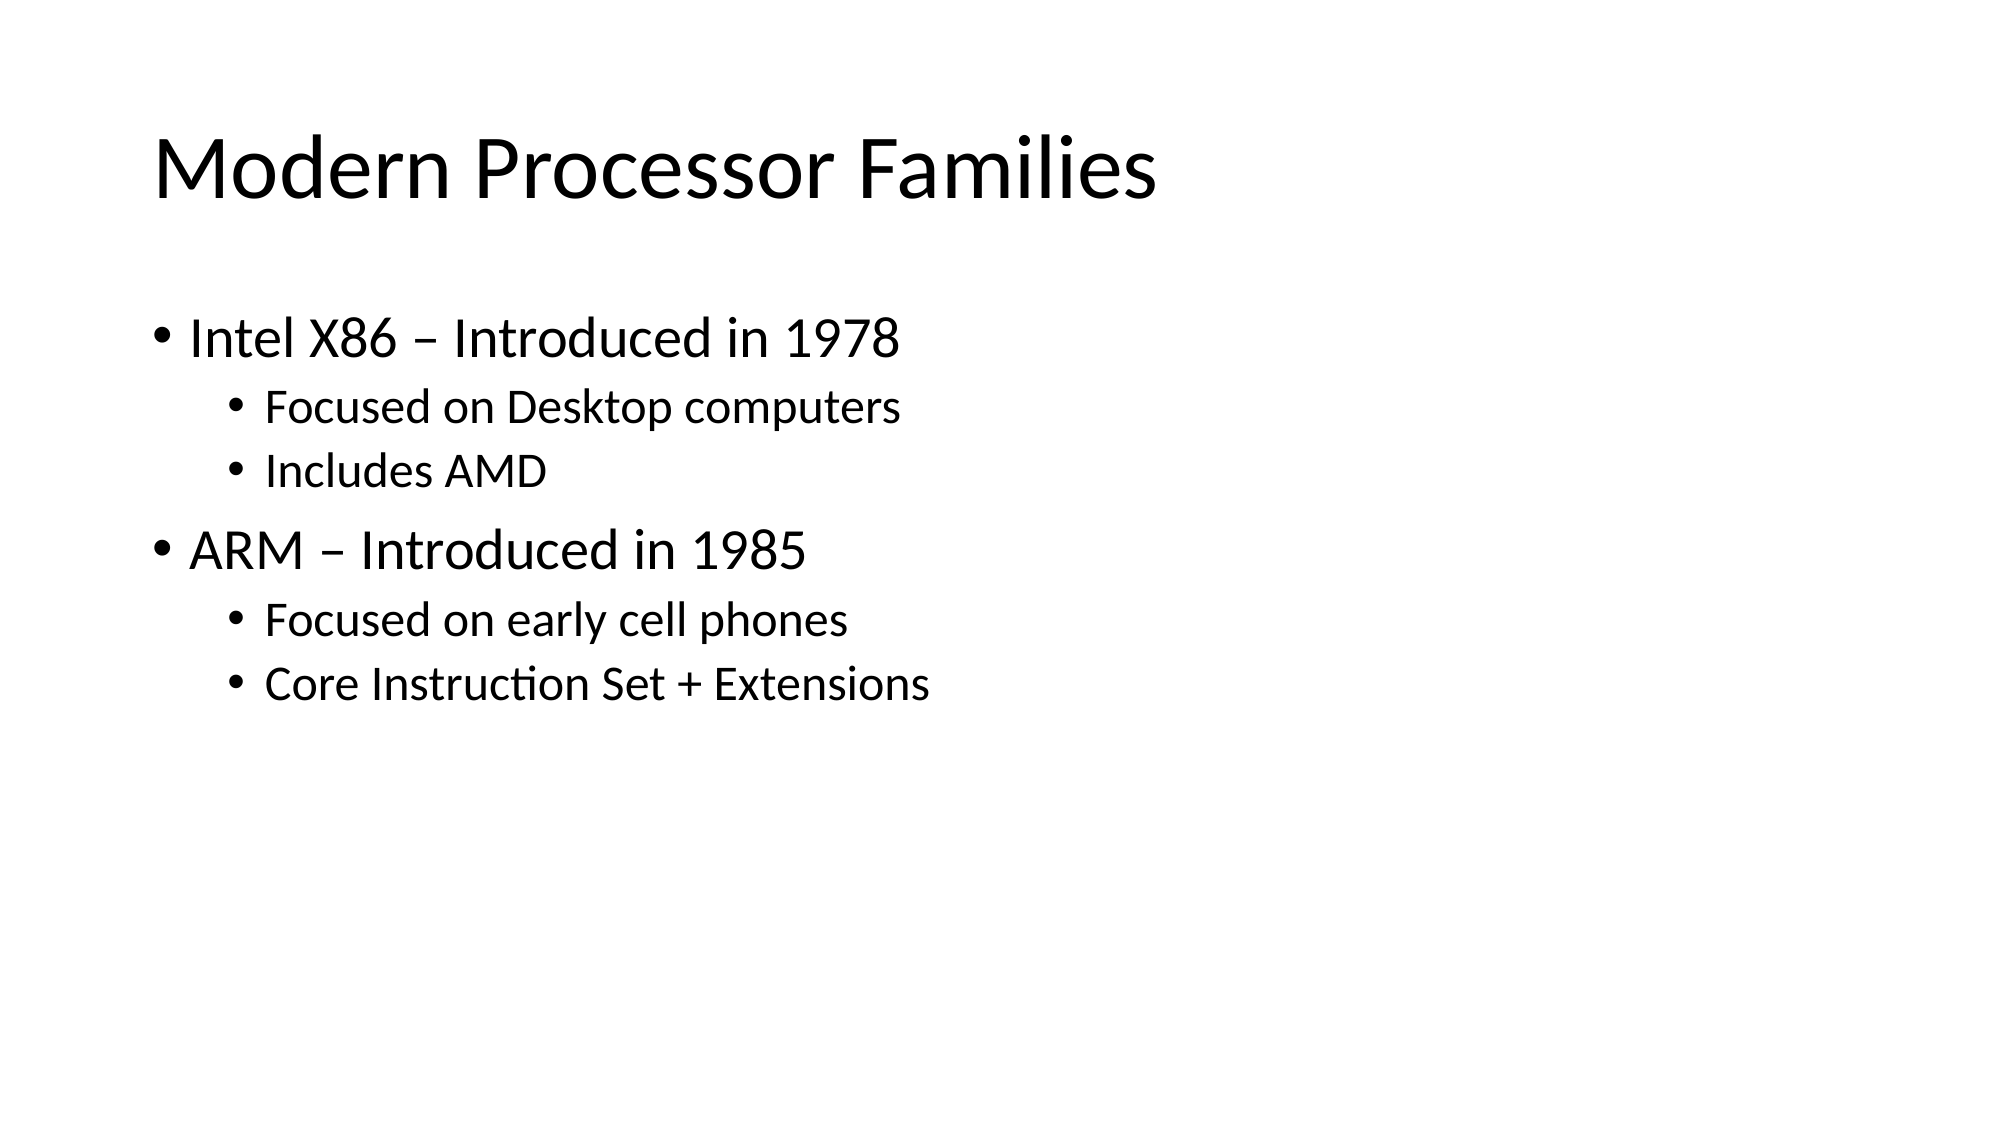

# Modern Processor Families
Intel X86 – Introduced in 1978
Focused on Desktop computers
Includes AMD
ARM – Introduced in 1985
Focused on early cell phones
Core Instruction Set + Extensions